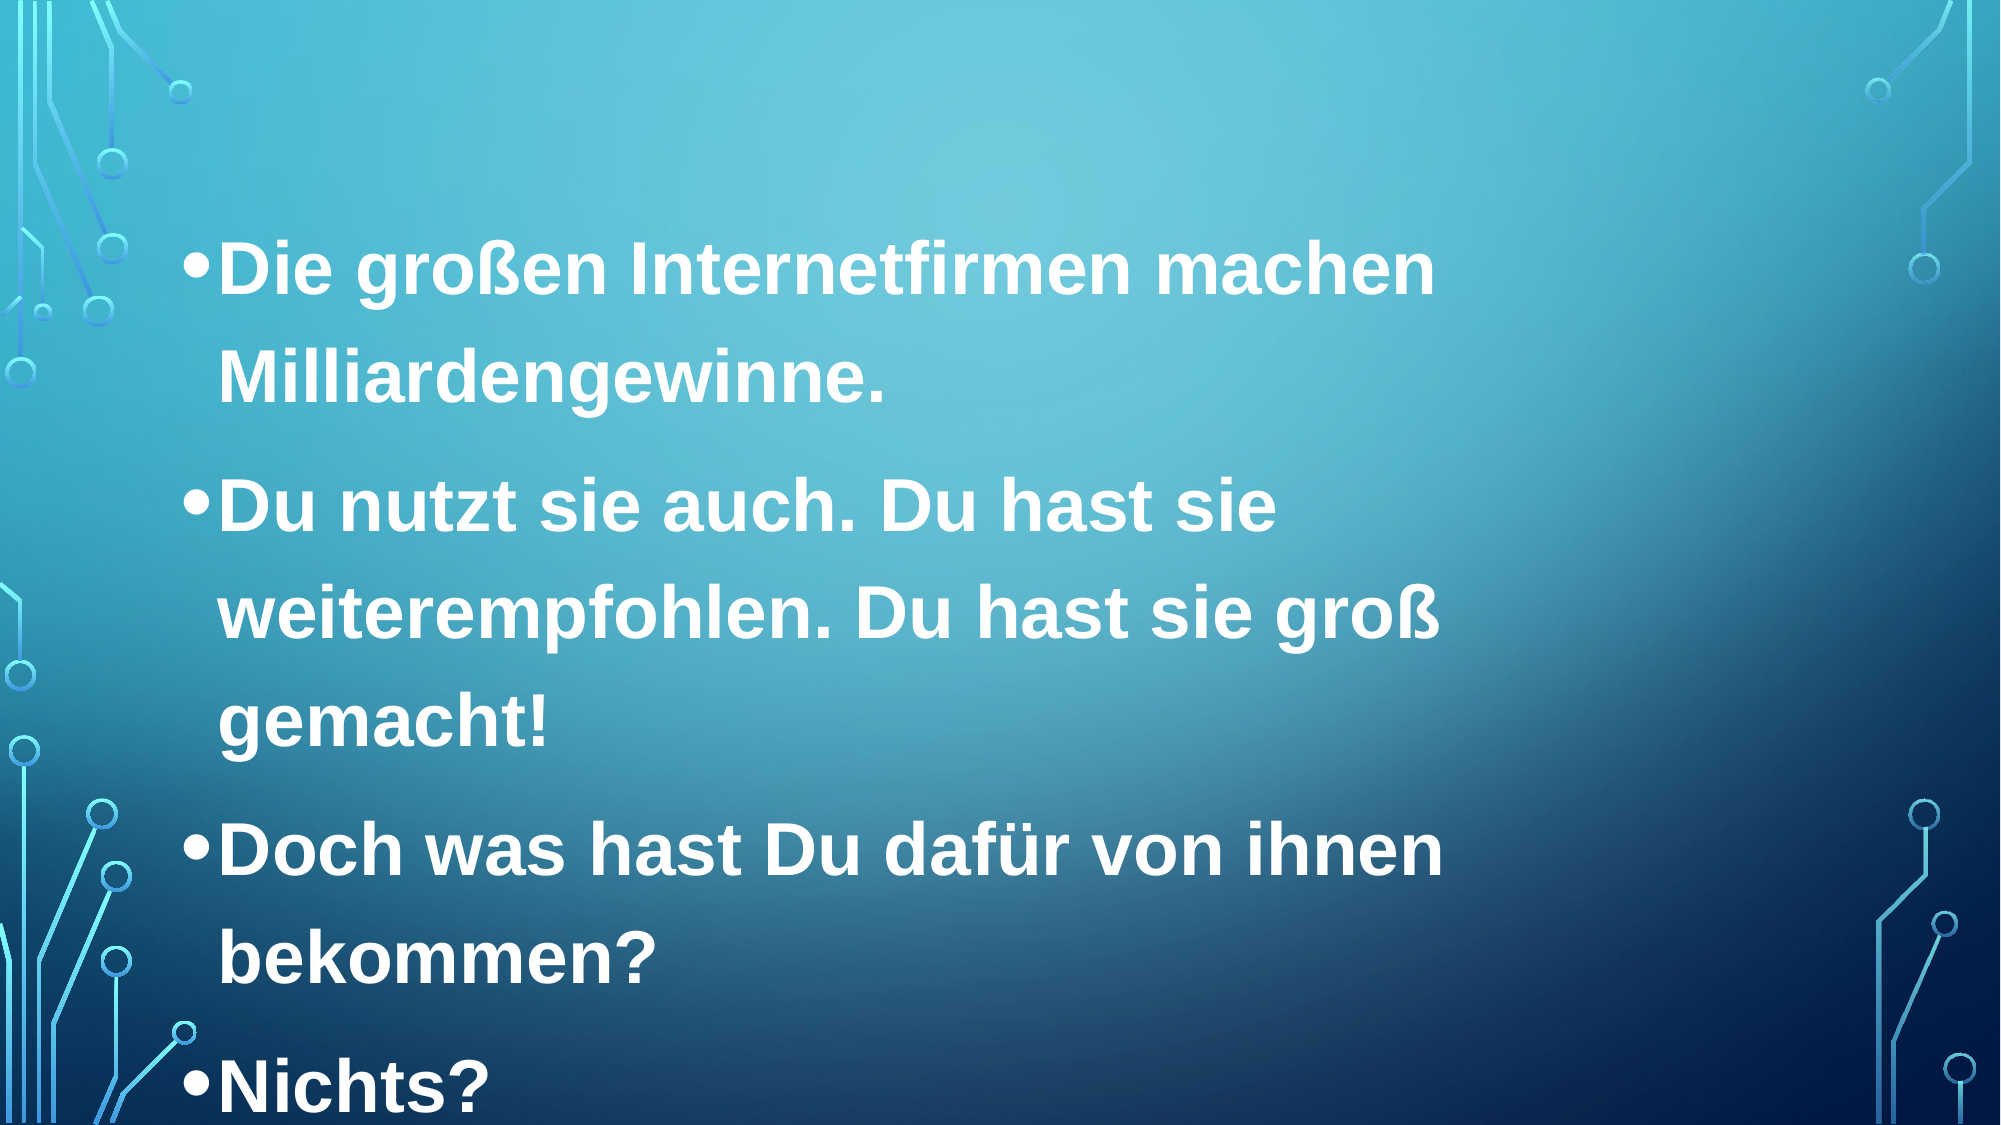

Die großen Internetfirmen machen Milliardengewinne.
Du nutzt sie auch. Du hast sie weiterempfohlen. Du hast sie groß gemacht!
Doch was hast Du dafür von ihnen bekommen?
Nichts?